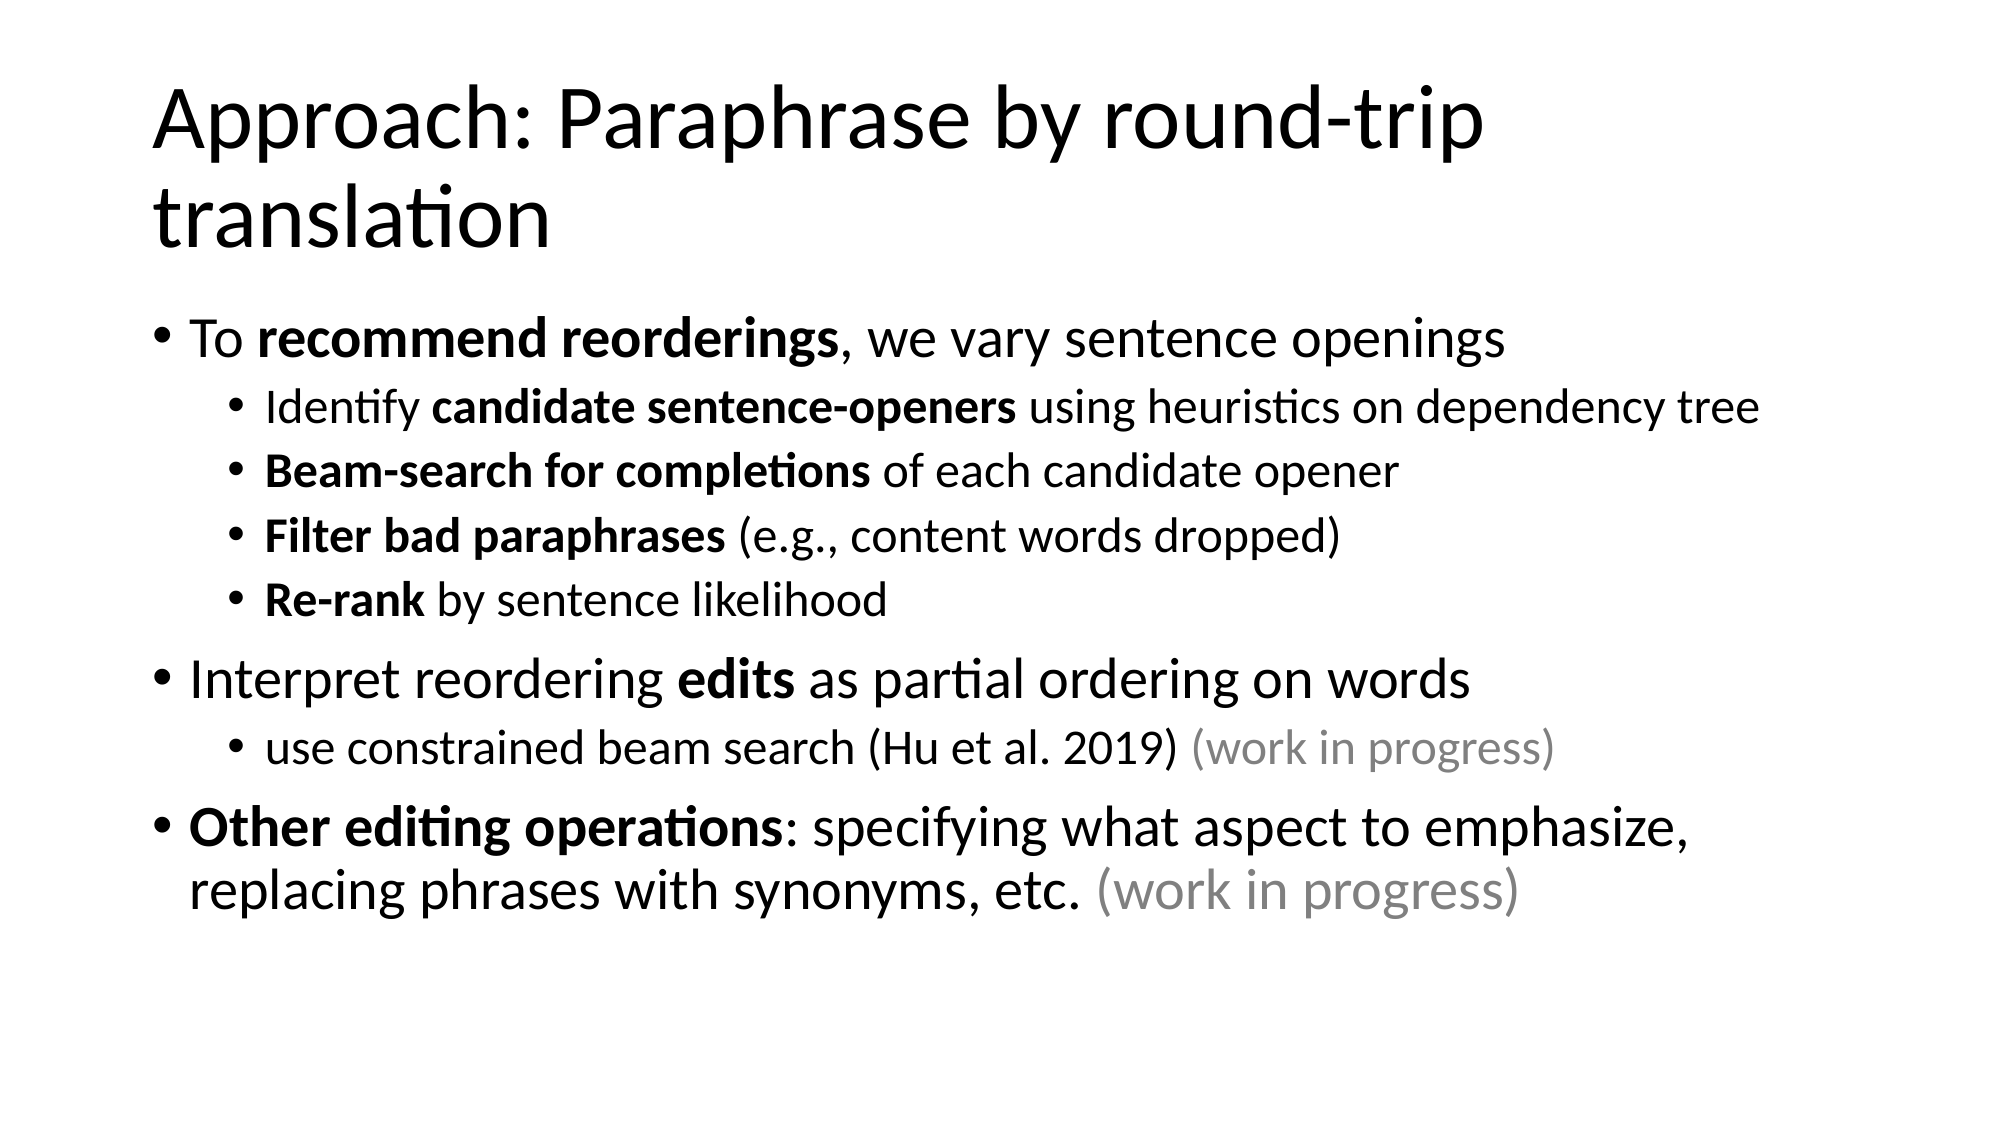

# Approach: Paraphrase by round-trip translation
To recommend reorderings, we vary sentence openings
Identify candidate sentence-openers using heuristics on dependency tree
Beam-search for completions of each candidate opener
Filter bad paraphrases (e.g., content words dropped)
Re-rank by sentence likelihood
Interpret reordering edits as partial ordering on words
use constrained beam search (Hu et al. 2019) (work in progress)
Other editing operations: specifying what aspect to emphasize, replacing phrases with synonyms, etc. (work in progress)